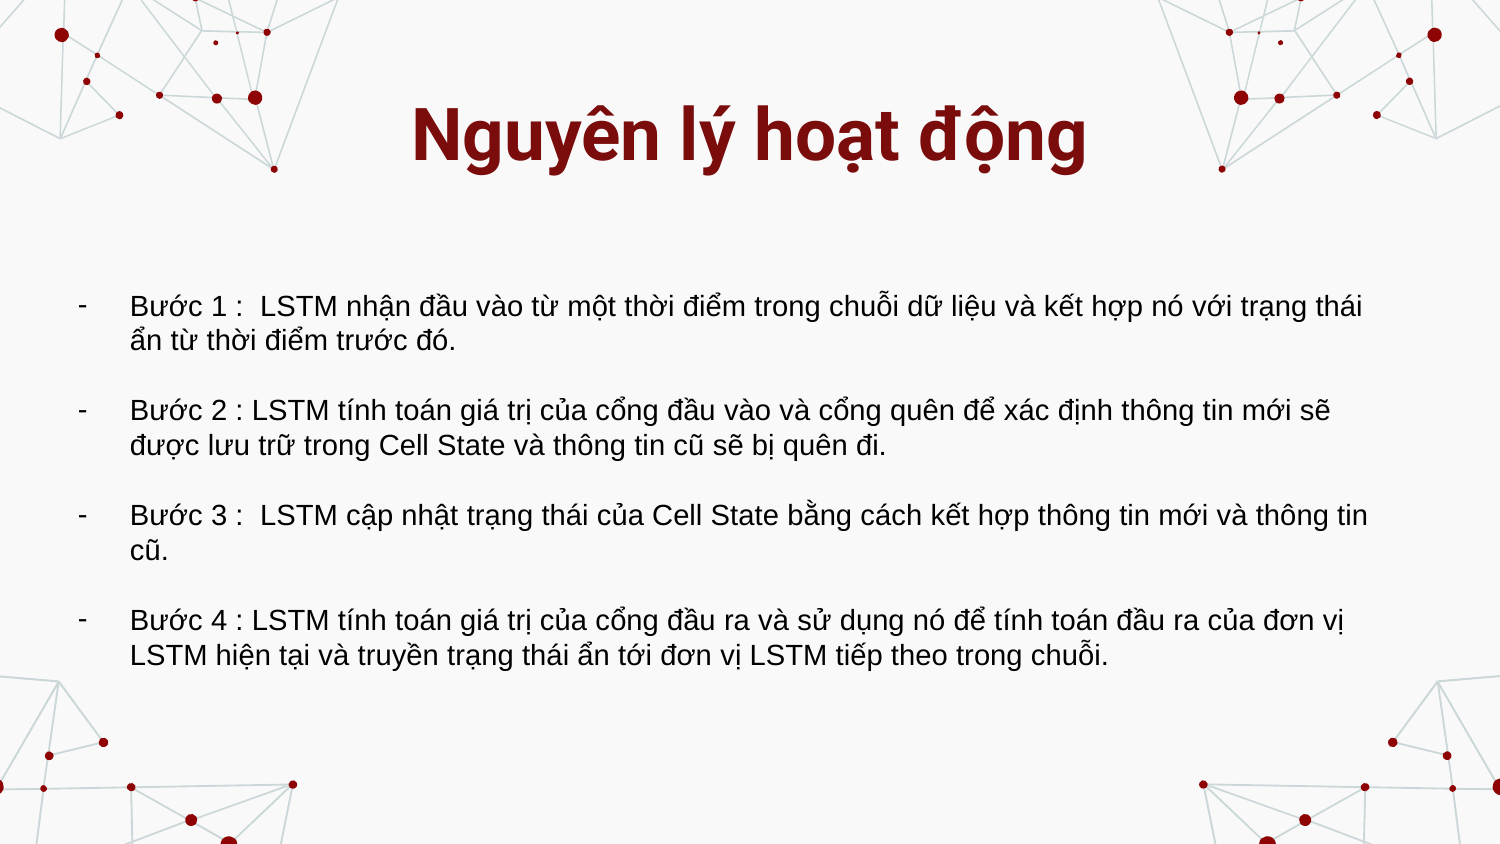

# Nguyên lý hoạt động
Bước 1 :  LSTM nhận đầu vào từ một thời điểm trong chuỗi dữ liệu và kết hợp nó với trạng thái ẩn từ thời điểm trước đó.

Bước 2 : LSTM tính toán giá trị của cổng đầu vào và cổng quên để xác định thông tin mới sẽ được lưu trữ trong Cell State và thông tin cũ sẽ bị quên đi.

Bước 3 :  LSTM cập nhật trạng thái của Cell State bằng cách kết hợp thông tin mới và thông tin cũ.

Bước 4 : LSTM tính toán giá trị của cổng đầu ra và sử dụng nó để tính toán đầu ra của đơn vị LSTM hiện tại và truyền trạng thái ẩn tới đơn vị LSTM tiếp theo trong chuỗi.